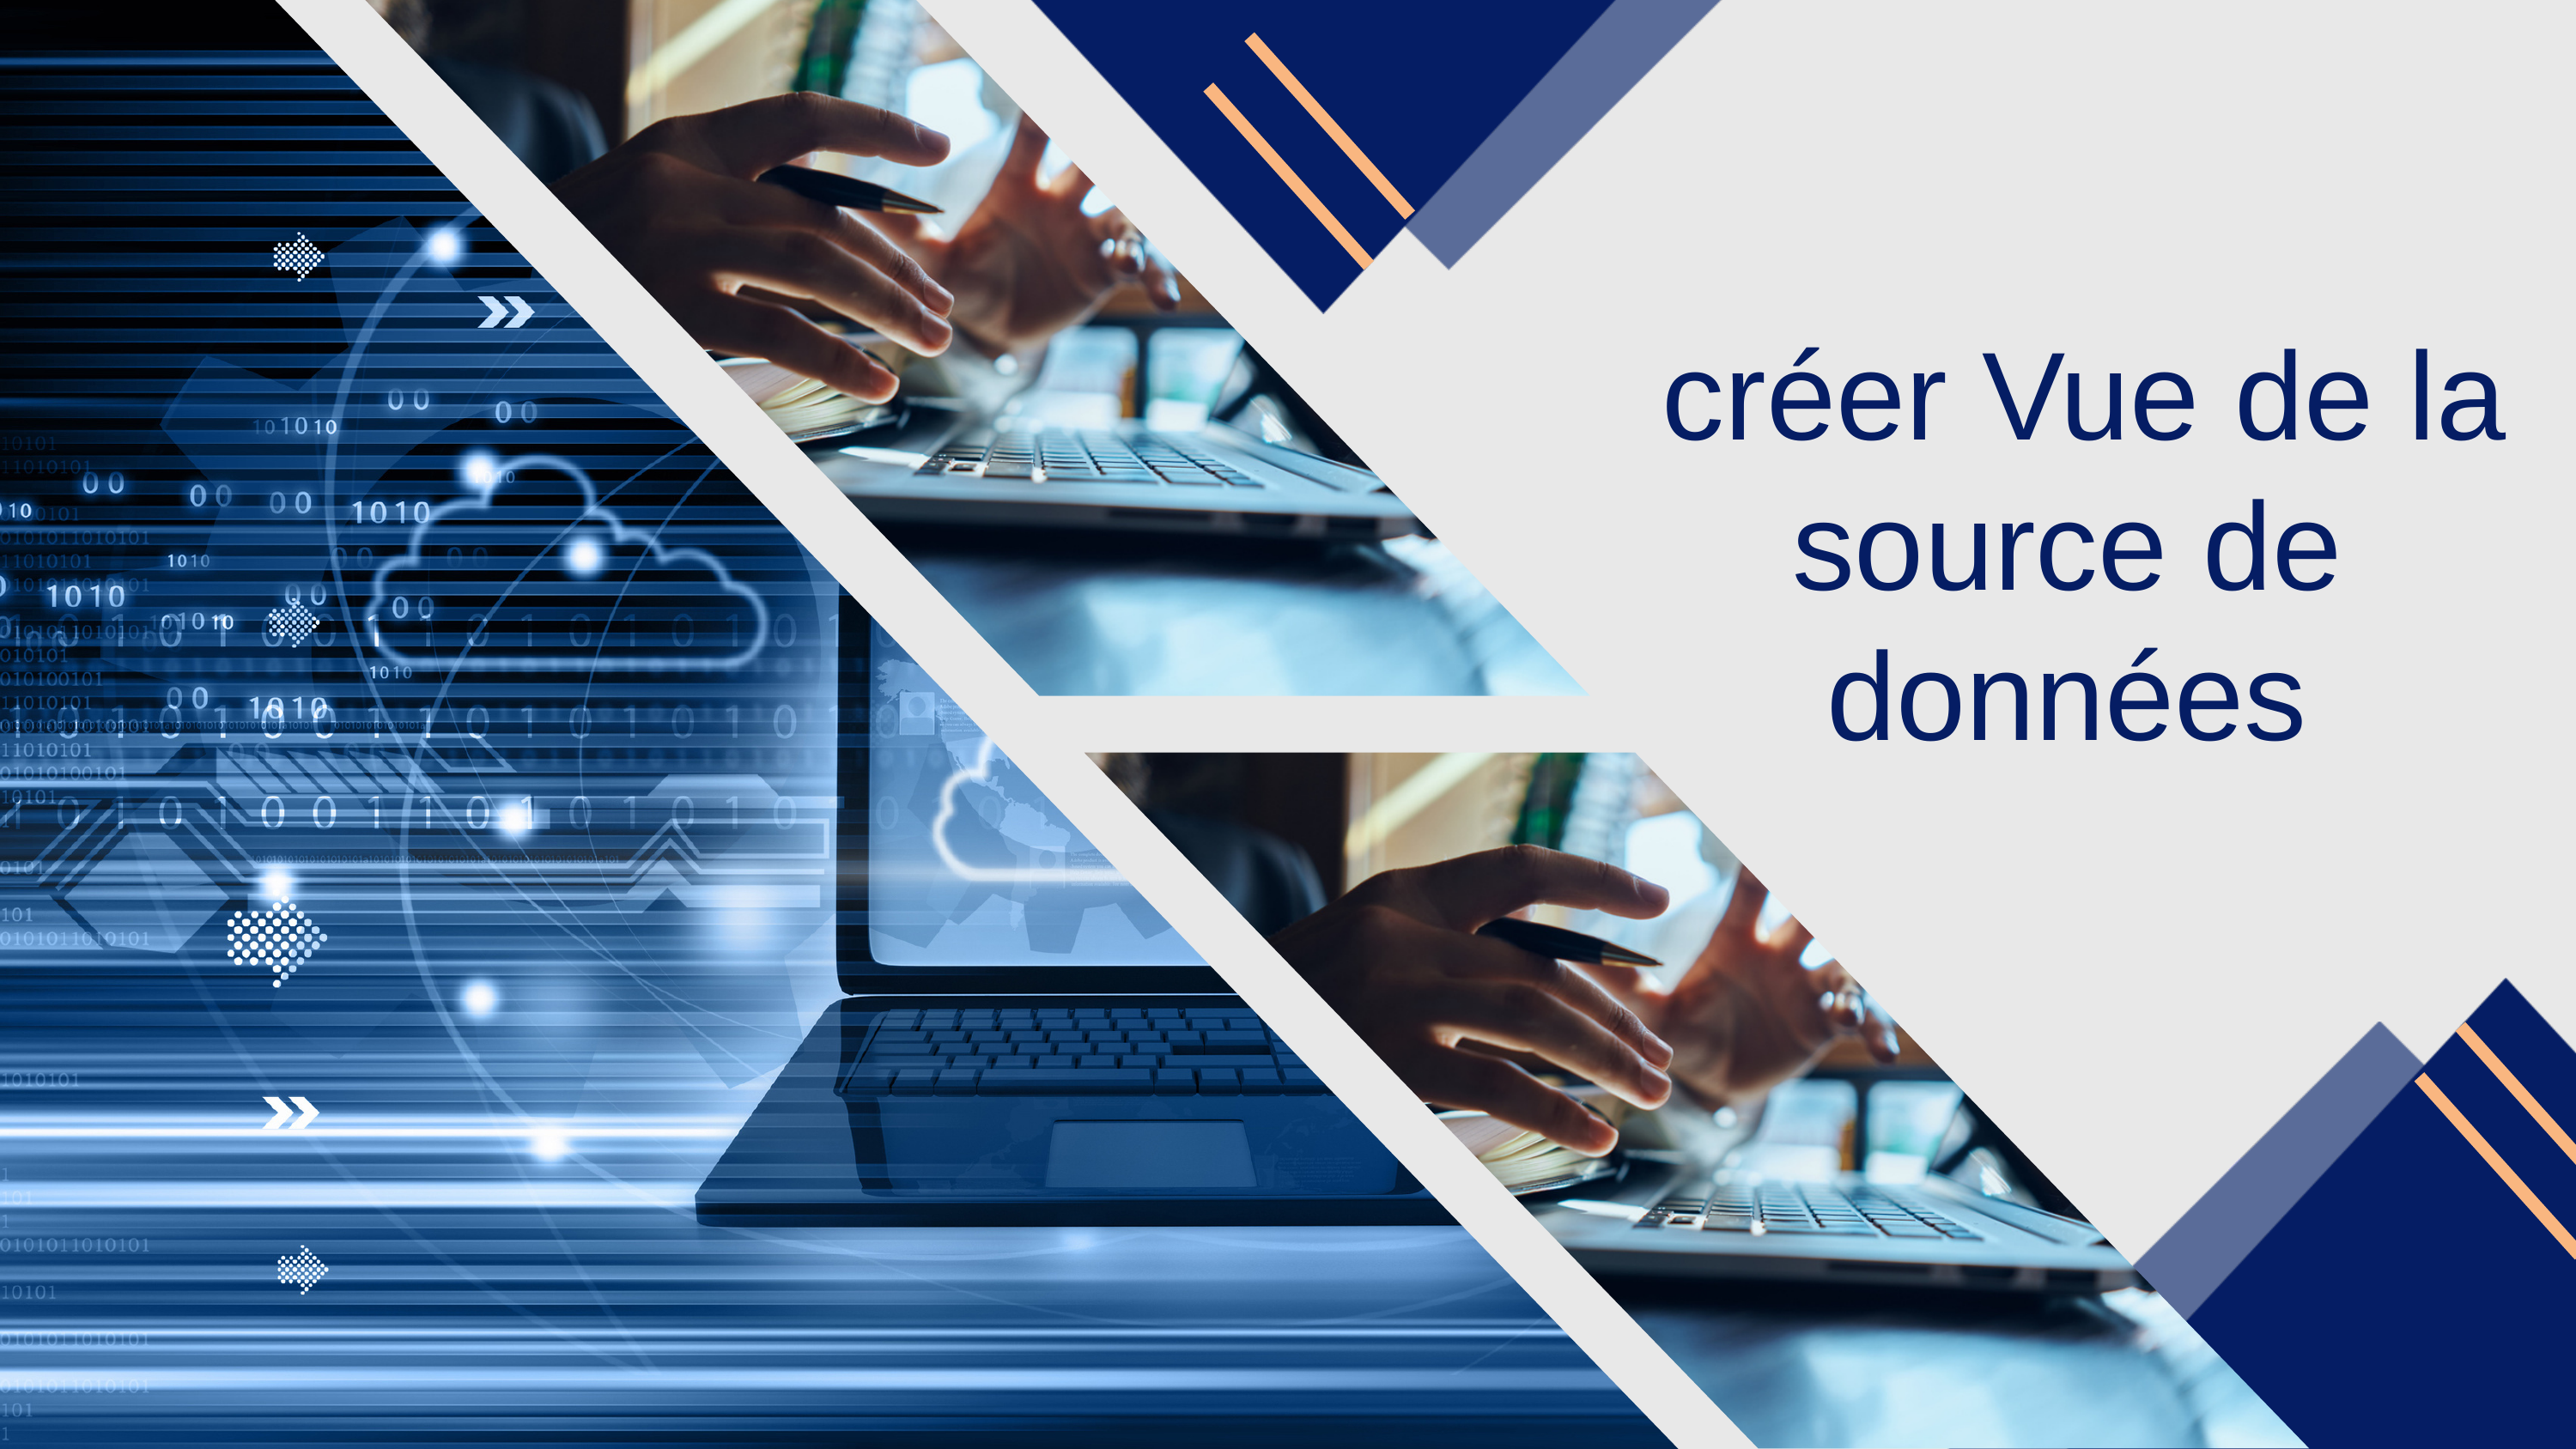

créer Vue de la source de données